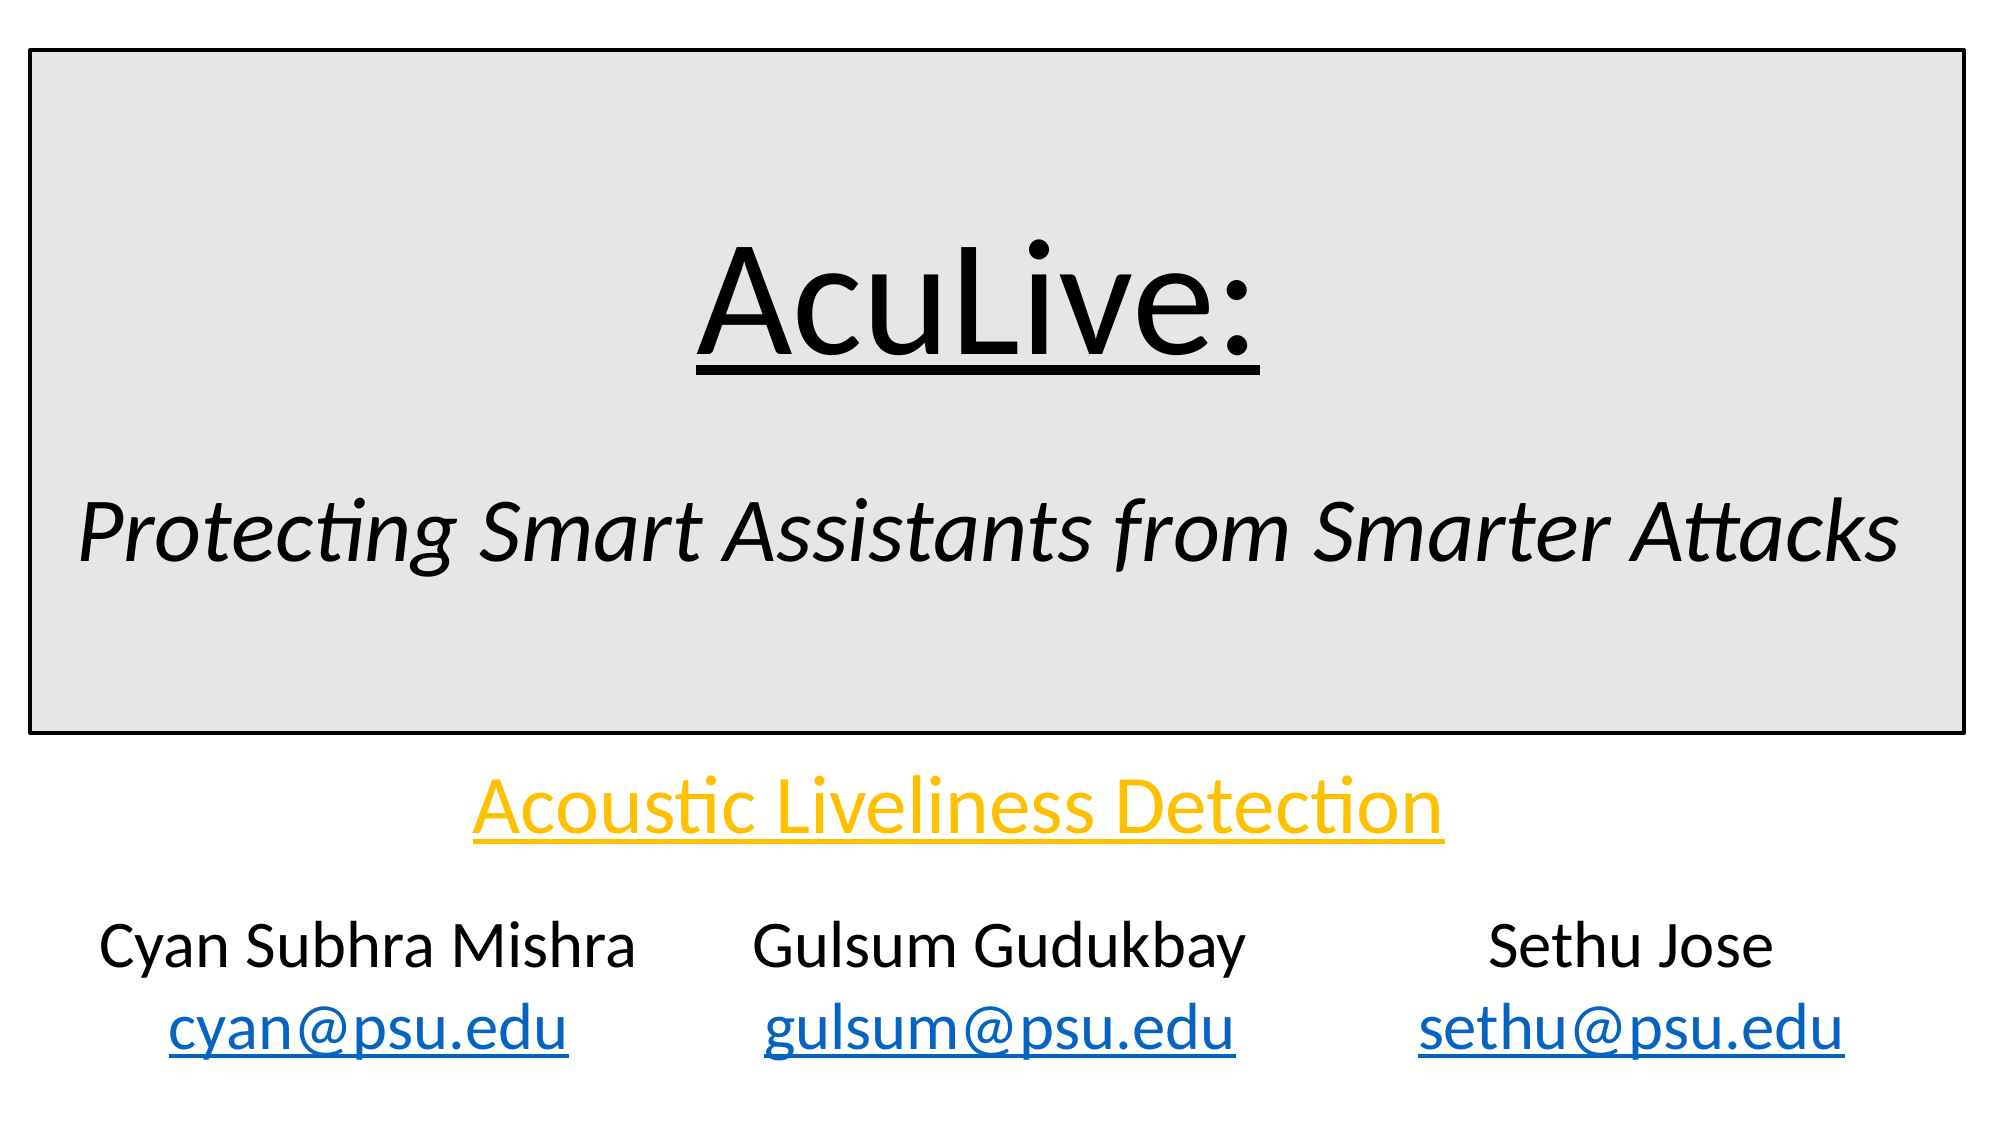

# AcuLive:

Protecting Smart Assistants from Smarter Attacks
Acoustic Liveliness Detection
| Cyan Subhra Mishra | Gulsum Gudukbay | Sethu Jose |
| --- | --- | --- |
| cyan@psu.edu | gulsum@psu.edu | sethu@psu.edu |